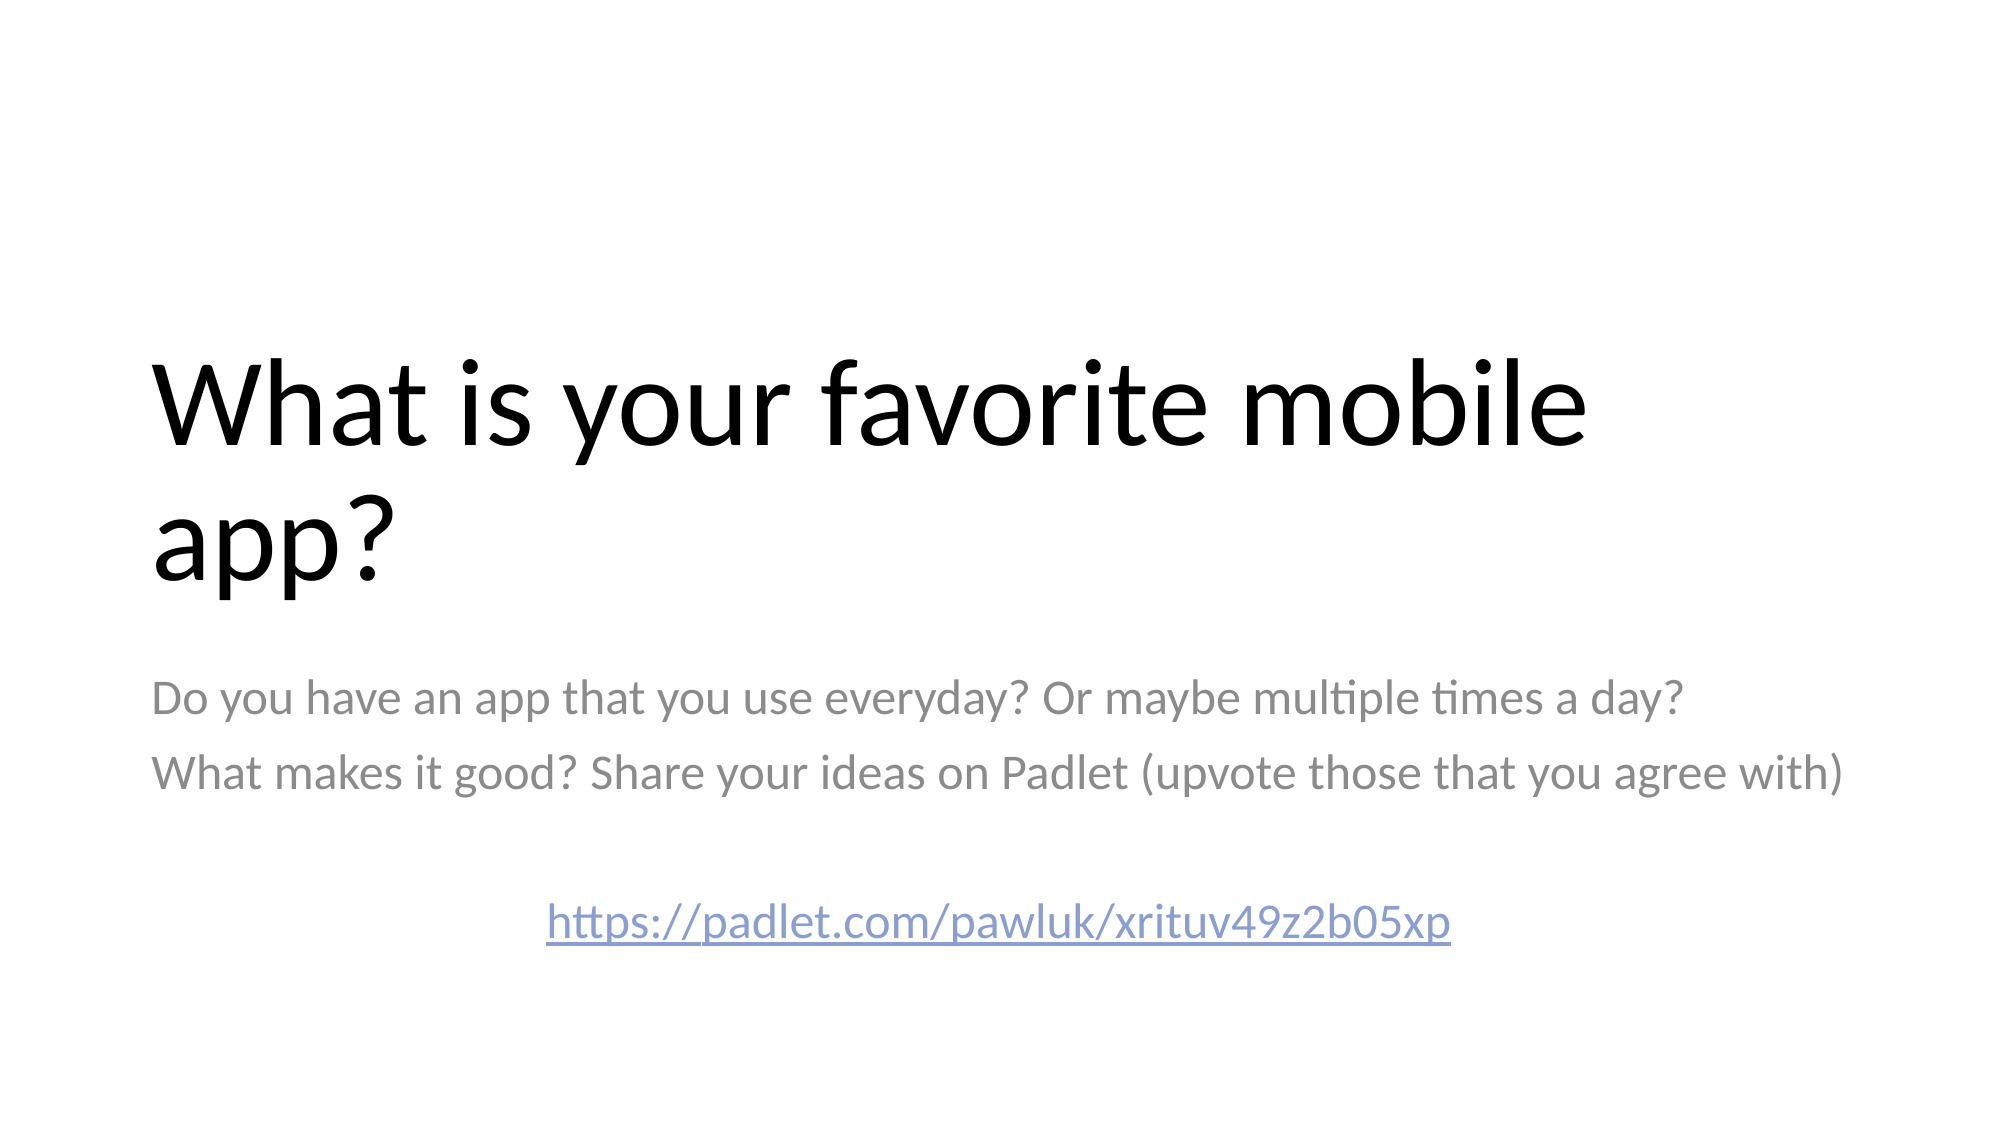

# What is your favorite mobile app?
Do you have an app that you use everyday? Or maybe multiple times a day?
What makes it good? Share your ideas on Padlet (upvote those that you agree with)

https://padlet.com/pawluk/xrituv49z2b05xp